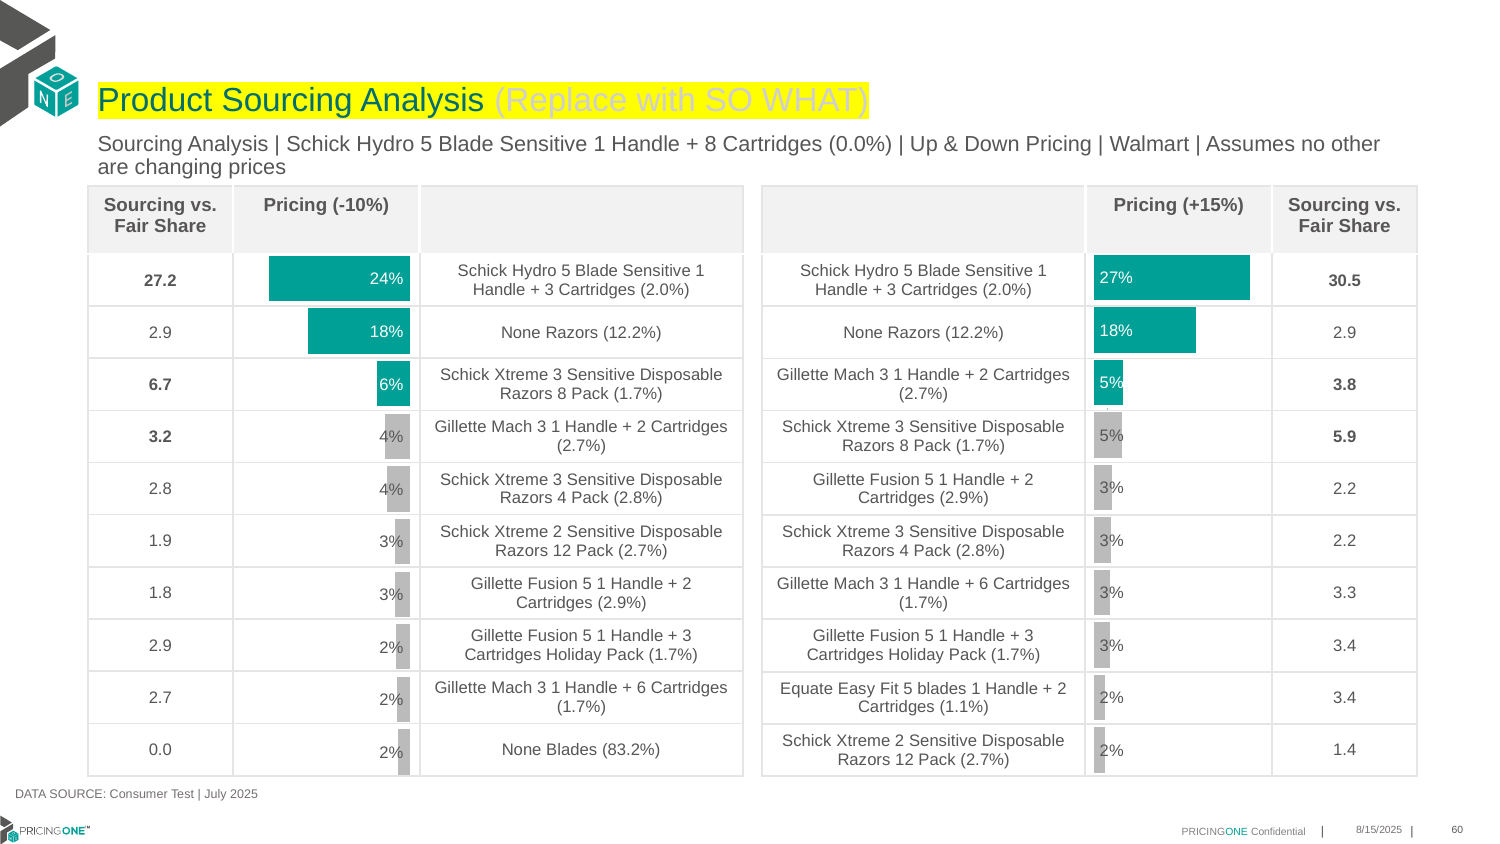

# Product Sourcing Analysis (Replace with SO WHAT)
Sourcing Analysis | Schick Hydro 5 Blade Sensitive 1 Handle + 8 Cartridges (0.0%) | Up & Down Pricing | Walmart | Assumes no other are changing prices
| Sourcing vs. Fair Share | Pricing (-10%) |  |
| --- | --- | --- |
| 27.2 |  | Schick Hydro 5 Blade Sensitive 1 Handle + 3 Cartridges (2.0%) |
| 2.9 |  | None Razors (12.2%) |
| 6.7 |  | Schick Xtreme 3 Sensitive Disposable Razors 8 Pack (1.7%) |
| 3.2 |  | Gillette Mach 3 1 Handle + 2 Cartridges (2.7%) |
| 2.8 |  | Schick Xtreme 3 Sensitive Disposable Razors 4 Pack (2.8%) |
| 1.9 |  | Schick Xtreme 2 Sensitive Disposable Razors 12 Pack (2.7%) |
| 1.8 |  | Gillette Fusion 5 1 Handle + 2 Cartridges (2.9%) |
| 2.9 |  | Gillette Fusion 5 1 Handle + 3 Cartridges Holiday Pack (1.7%) |
| 2.7 |  | Gillette Mach 3 1 Handle + 6 Cartridges (1.7%) |
| 0.0 |  | None Blades (83.2%) |
|  | Pricing (+15%) | Sourcing vs. Fair Share |
| --- | --- | --- |
| Schick Hydro 5 Blade Sensitive 1 Handle + 3 Cartridges (2.0%) |  | 30.5 |
| None Razors (12.2%) |  | 2.9 |
| Gillette Mach 3 1 Handle + 2 Cartridges (2.7%) |  | 3.8 |
| Schick Xtreme 3 Sensitive Disposable Razors 8 Pack (1.7%) |  | 5.9 |
| Gillette Fusion 5 1 Handle + 2 Cartridges (2.9%) |  | 2.2 |
| Schick Xtreme 3 Sensitive Disposable Razors 4 Pack (2.8%) |  | 2.2 |
| Gillette Mach 3 1 Handle + 6 Cartridges (1.7%) |  | 3.3 |
| Gillette Fusion 5 1 Handle + 3 Cartridges Holiday Pack (1.7%) |  | 3.4 |
| Equate Easy Fit 5 blades 1 Handle + 2 Cartridges (1.1%) |  | 3.4 |
| Schick Xtreme 2 Sensitive Disposable Razors 12 Pack (2.7%) |  | 1.4 |

### Chart

| Category | Schick Hydro 5 Blade Sensitive 1 Handle + 8 Cartridges (0.0%) |
|---|---|
| Schick Hydro 5 Blade Sensitive 1 Handle + 3 Cartridges (2.0%) | 0.27139988751604033 |
| None Razors (12.2%) | 0.176948731572841 |
| Gillette Mach 3 1 Handle + 2 Cartridges (2.7%) | 0.05068604519763382 |
| Schick Xtreme 3 Sensitive Disposable Razors 8 Pack (1.7%) | 0.04947567415727333 |
| Gillette Fusion 5 1 Handle + 2 Cartridges (2.9%) | 0.03214478701861629 |
| Schick Xtreme 3 Sensitive Disposable Razors 4 Pack (2.8%) | 0.03050838774130041 |
| Gillette Mach 3 1 Handle + 6 Cartridges (1.7%) | 0.028179619504566083 |
| Gillette Fusion 5 1 Handle + 3 Cartridges Holiday Pack (1.7%) | 0.028045151530998468 |
| Equate Easy Fit 5 blades 1 Handle + 2 Cartridges (1.1%) | 0.019399586603080086 |
| Schick Xtreme 2 Sensitive Disposable Razors 12 Pack (2.7%) | 0.019021203498689607 |

### Chart

| Category | Schick Hydro 5 Blade Sensitive 1 Handle + 8 Cartridges (0.0%) |
|---|---|
| Schick Hydro 5 Blade Sensitive 1 Handle + 3 Cartridges (2.0%) | 0.24227034649786527 |
| None Razors (12.2%) | 0.17562949440735137 |
| Schick Xtreme 3 Sensitive Disposable Razors 8 Pack (1.7%) | 0.05660310946656797 |
| Gillette Mach 3 1 Handle + 2 Cartridges (2.7%) | 0.04285625593577 |
| Schick Xtreme 3 Sensitive Disposable Razors 4 Pack (2.8%) | 0.03952977958508671 |
| Schick Xtreme 2 Sensitive Disposable Razors 12 Pack (2.7%) | 0.02577631340046272 |
| Gillette Fusion 5 1 Handle + 2 Cartridges (2.9%) | 0.02553700319852253 |
| Gillette Fusion 5 1 Handle + 3 Cartridges Holiday Pack (1.7%) | 0.02419424169634018 |
| Gillette Mach 3 1 Handle + 6 Cartridges (1.7%) | 0.02316857120080361 |
| None Blades (83.2%) | 0.02056883533040012 |
DATA SOURCE: Consumer Test | July 2025

8/15/2025
60